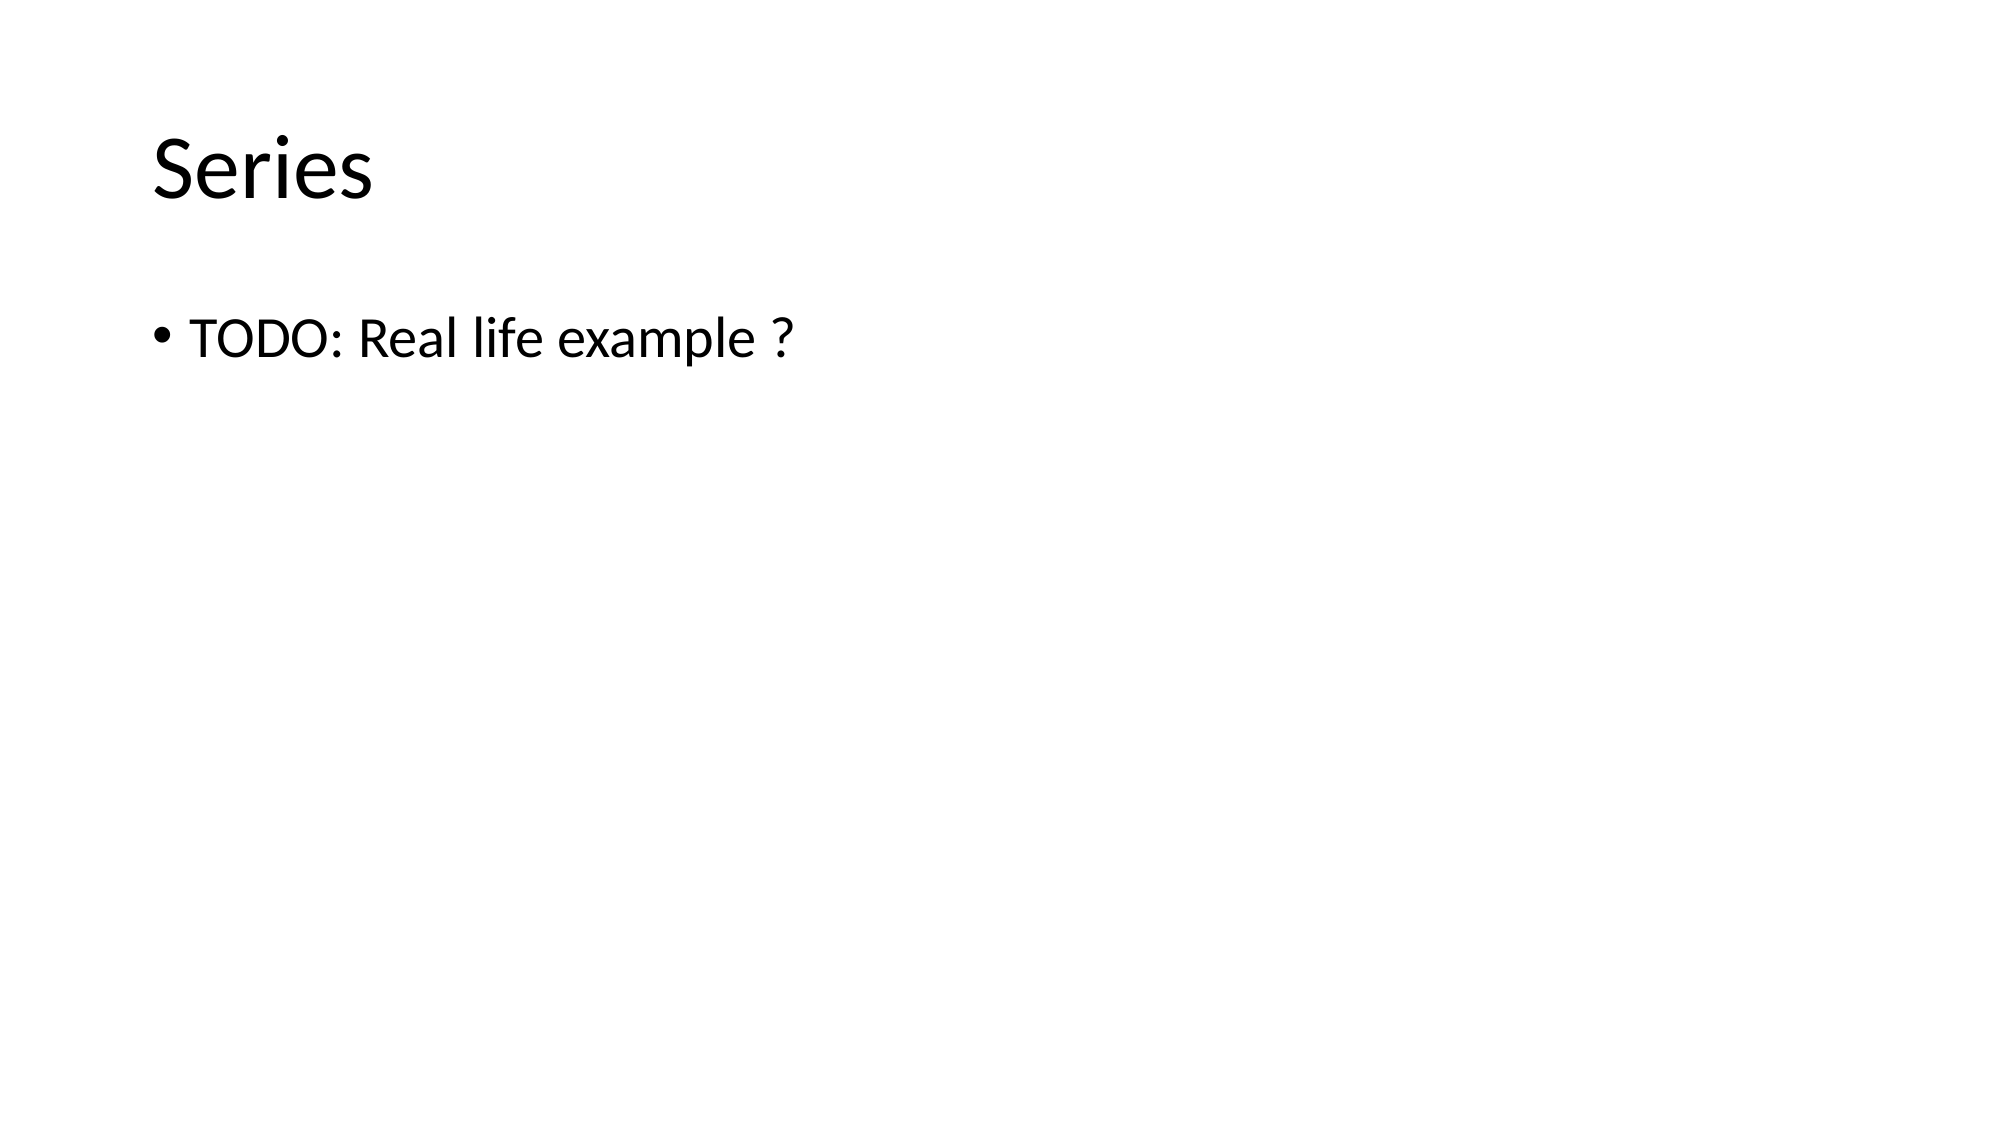

# Series
TODO: Real life example ?